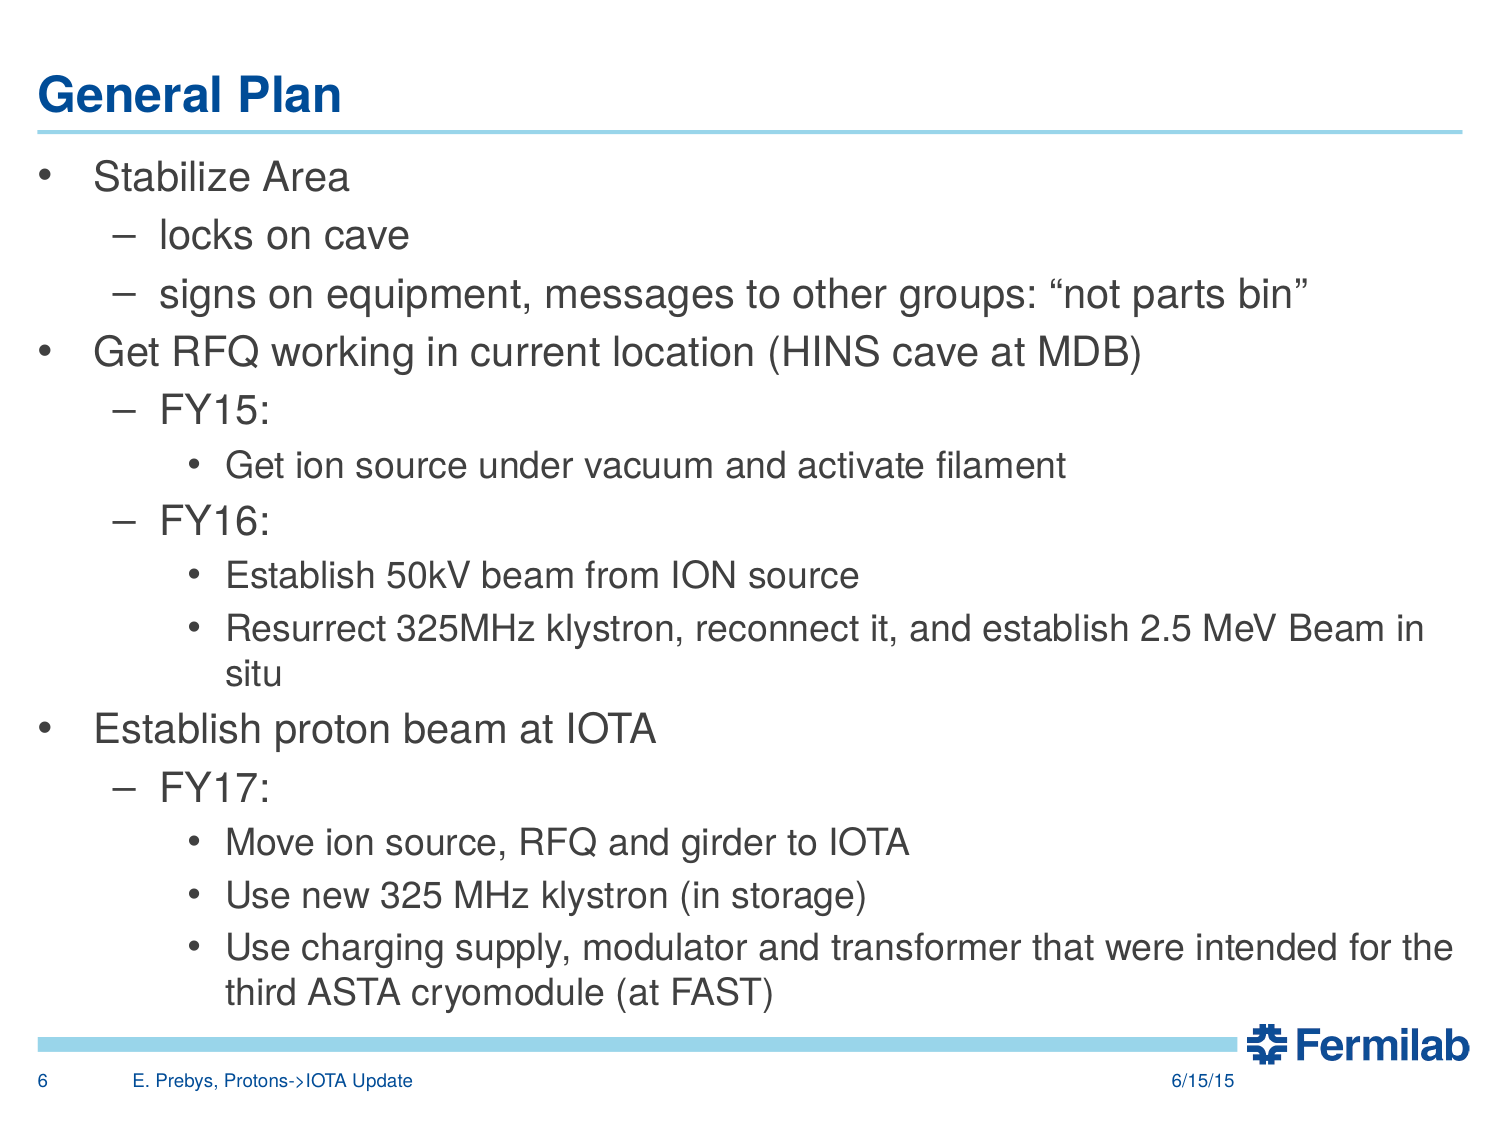

# General Plan
Stabilize Area
locks on cave
signs on equipment, messages to other groups: “not parts bin”
Get RFQ working in current location (HINS cave at MDB)
FY15:
Get ion source under vacuum and activate filament
FY16:
Establish 50kV beam from ION source
Resurrect 325MHz klystron, reconnect it, and establish 2.5 MeV Beam in situ
Establish proton beam at IOTA
FY17:
Move ion source, RFQ and girder to IOTA
Use new 325 MHz klystron (in storage)
Use charging supply, modulator and transformer that were intended for the third ASTA cryomodule (at FAST)
6
E. Prebys, Protons->IOTA Update
6/15/15